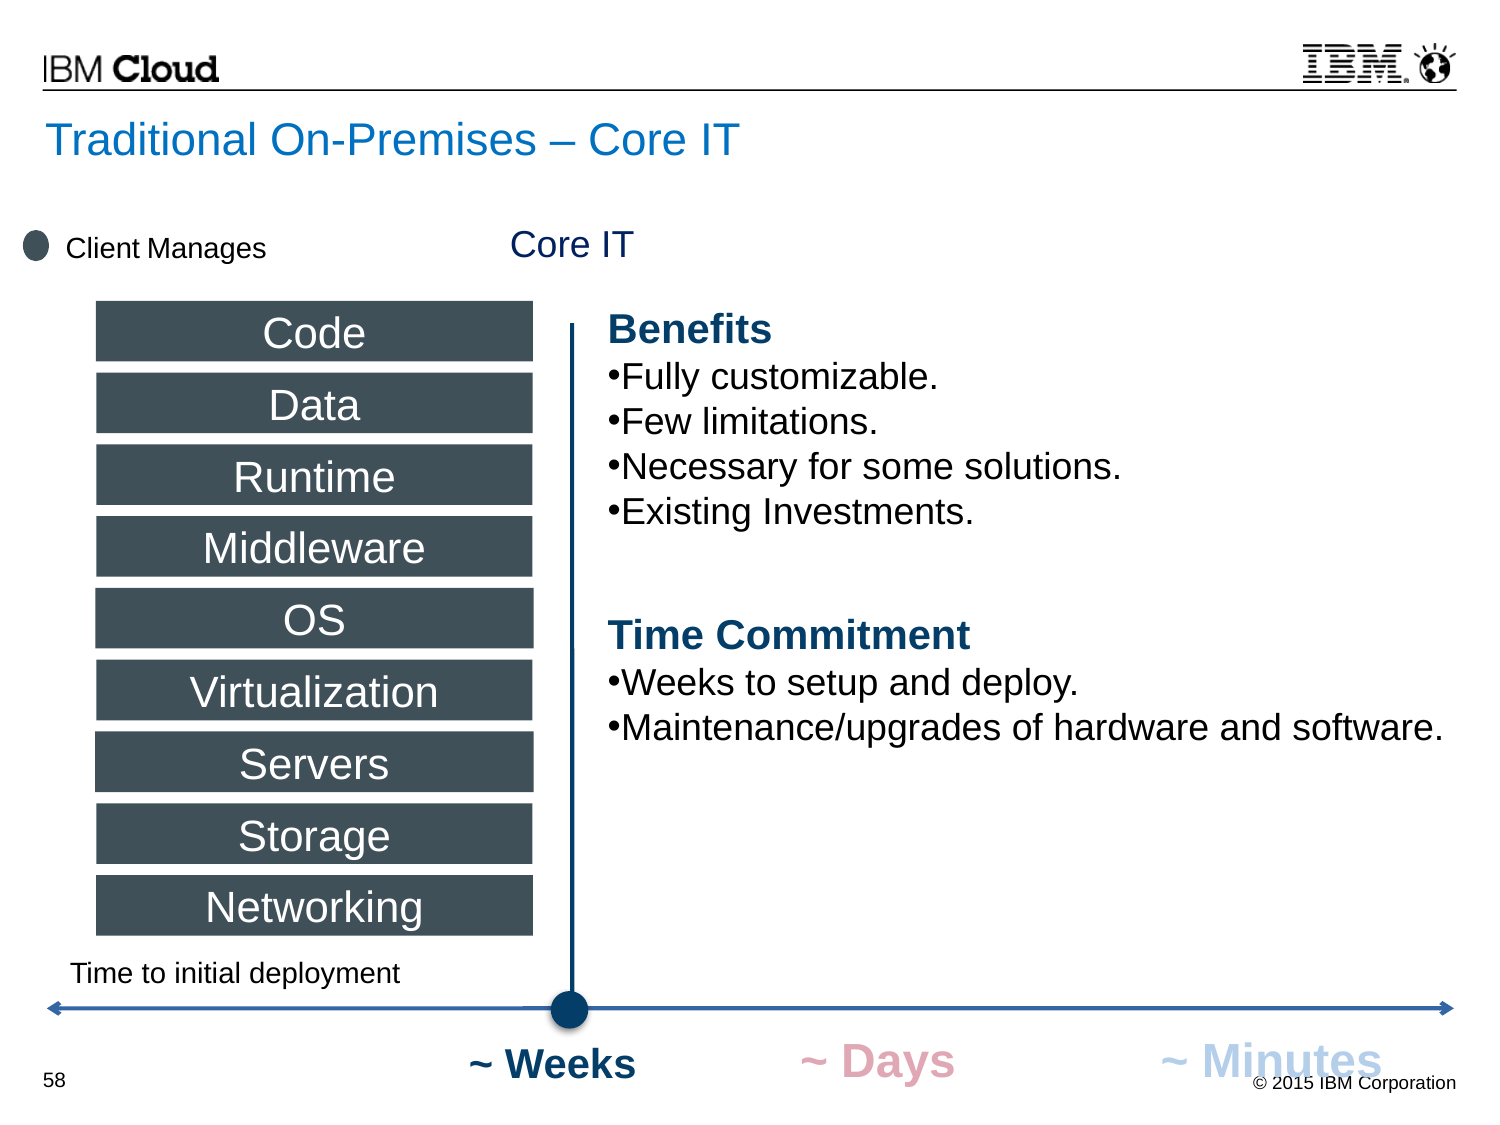

# Traditional On-Premises – Core IT
Core IT
Client Manages

Code
Data
Runtime
Middleware
OS
Virtualization
Servers
Storage
Networking
Benefits
Fully customizable.
Few limitations.
Necessary for some solutions.
Existing Investments.

Time Commitment
Weeks to setup and deploy.
Maintenance/upgrades of hardware and software.
Time to initial deployment

~ Days
~ Minutes
~ Weeks